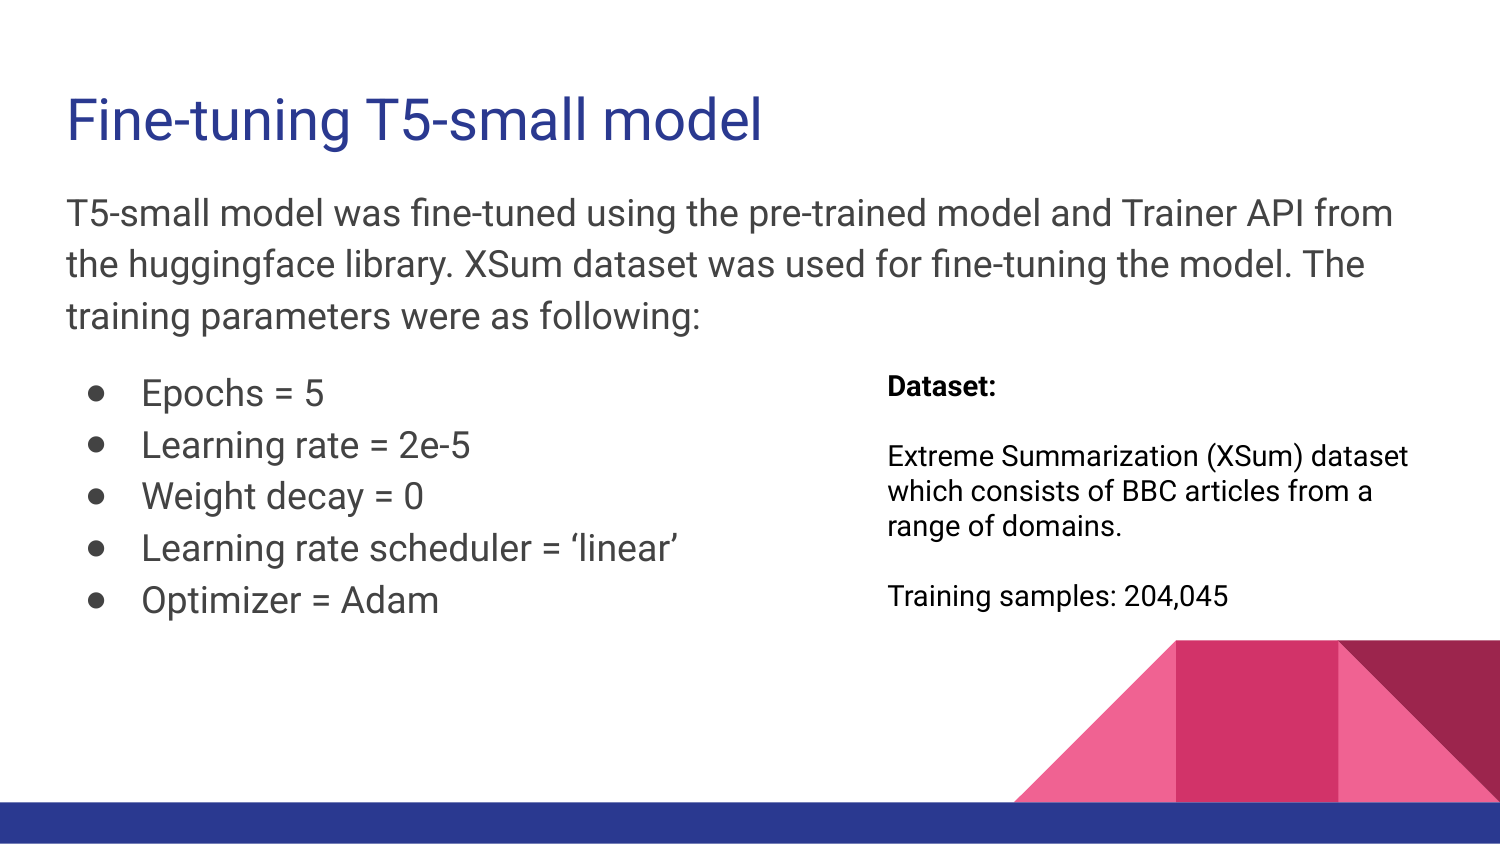

# Fine-tuning T5-small model
T5-small model was fine-tuned using the pre-trained model and Trainer API from the huggingface library. XSum dataset was used for fine-tuning the model. The training parameters were as following:
Epochs = 5
Learning rate = 2e-5
Weight decay = 0
Learning rate scheduler = ‘linear’
Optimizer = Adam

Dataset:

Extreme Summarization (XSum) dataset which consists of BBC articles from a range of domains.

Training samples: 204,045